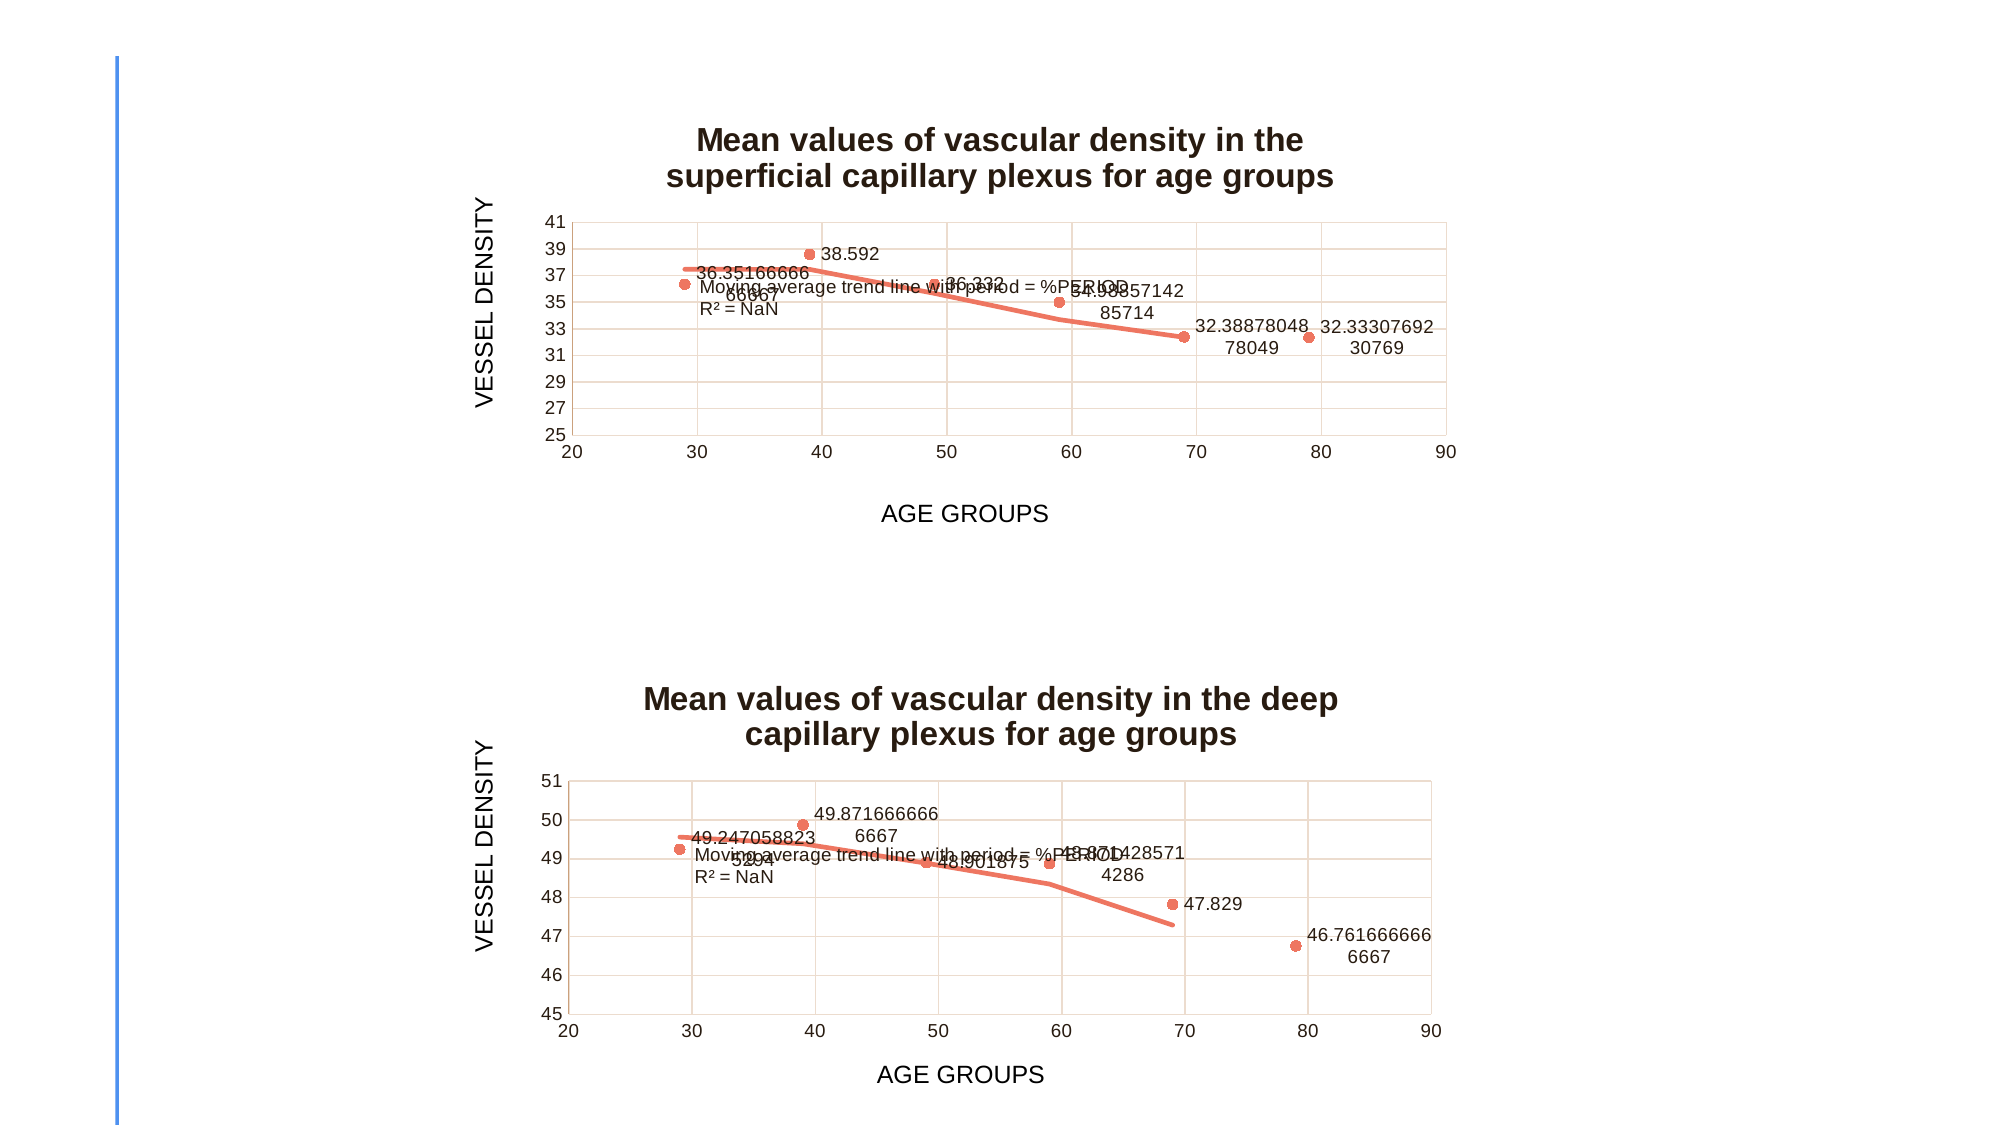

### Chart: Mean values of vascular density in the superficial capillary plexus for age groups

| Category |  |
|---|---|
VESSEL DENSITY
AGE GROUPS

### Chart: Mean values of vascular density in the deep capillary plexus for age groups

| Category |  |
|---|---|
VESSEL DENSITY
AGE GROUPS